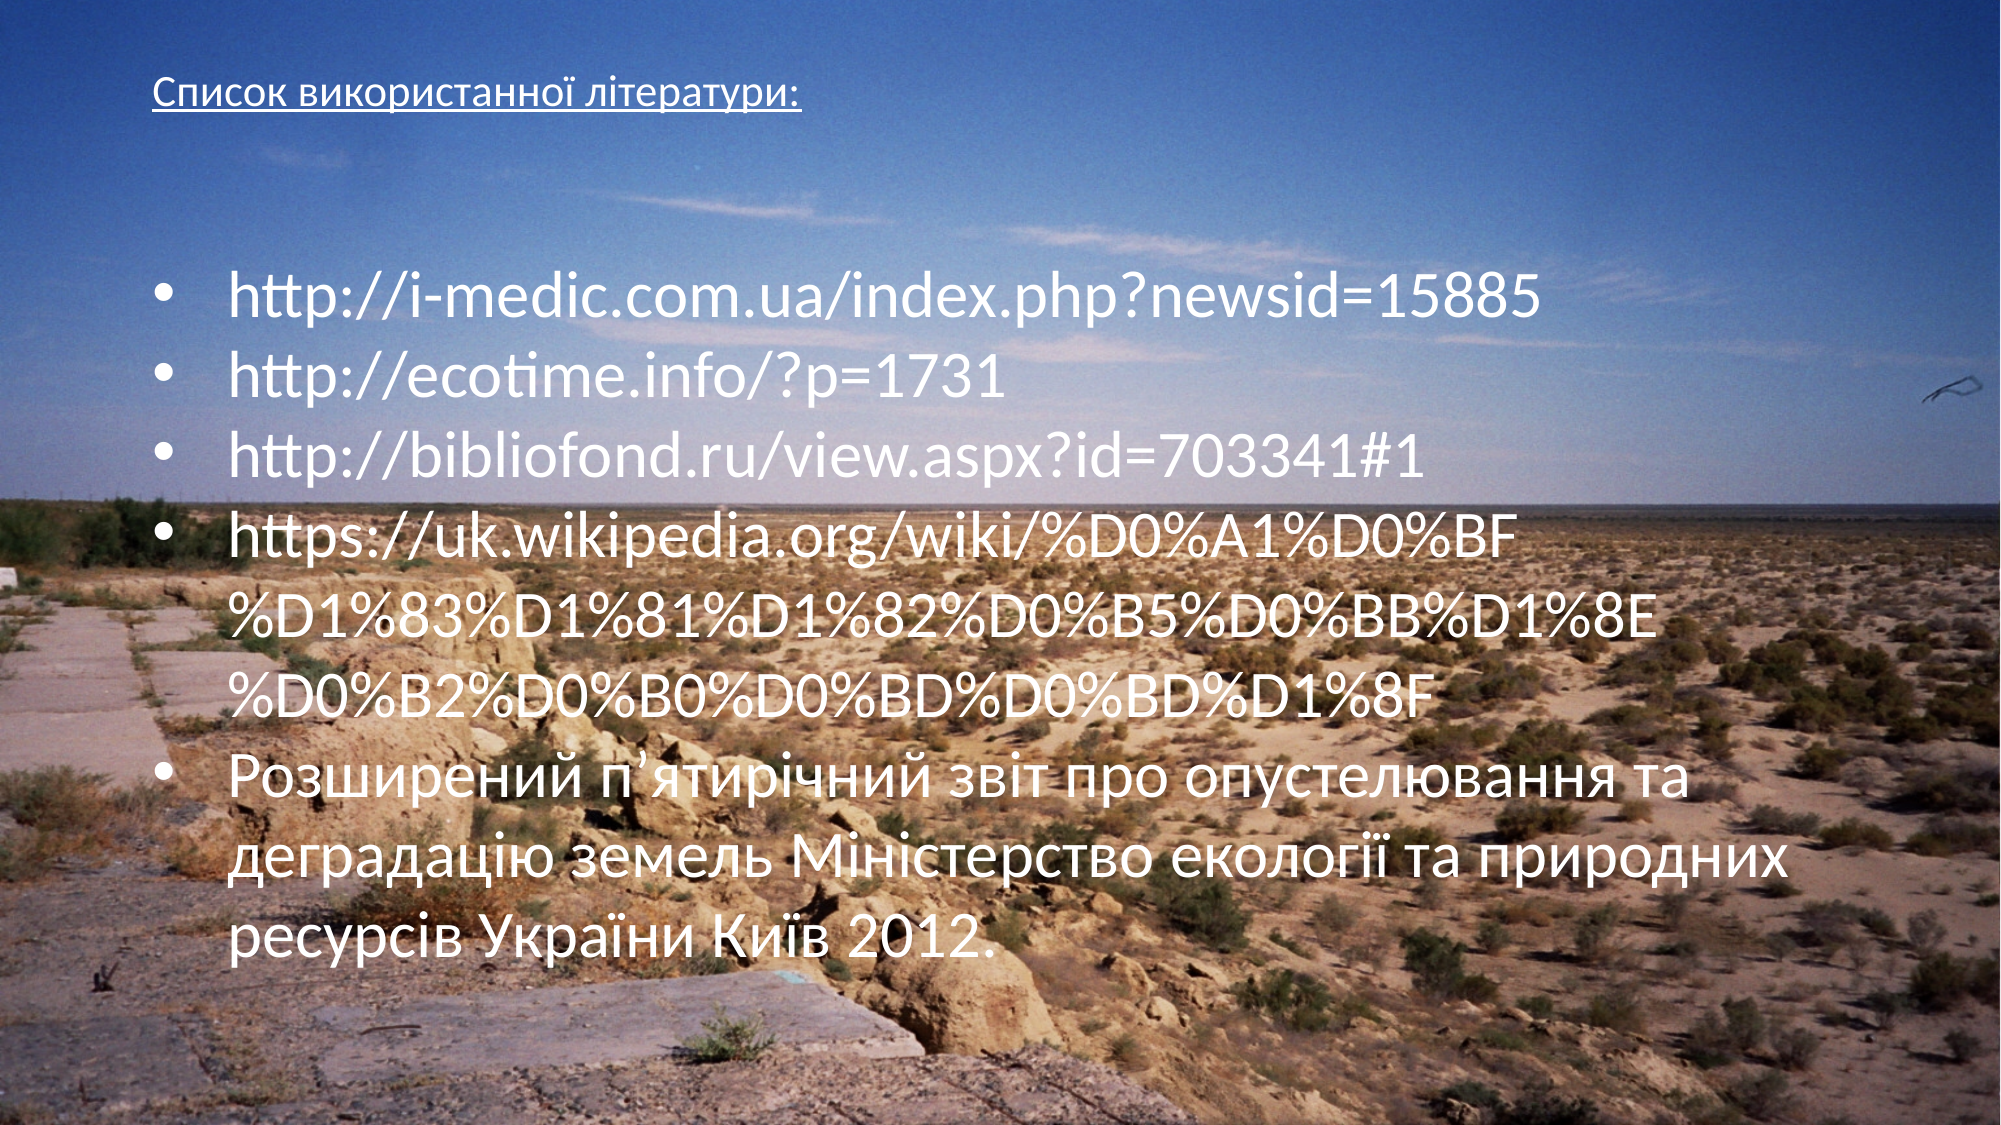

# Список використанної літератури:
http://i-medic.com.ua/index.php?newsid=15885
http://ecotime.info/?p=1731
http://bibliofond.ru/view.aspx?id=703341#1
https://uk.wikipedia.org/wiki/%D0%A1%D0%BF%D1%83%D1%81%D1%82%D0%B5%D0%BB%D1%8E%D0%B2%D0%B0%D0%BD%D0%BD%D1%8F
Розширений п’ятирічний звіт про опустелювання та деградацію земель Міністерство екології та природних ресурсів України Київ 2012.